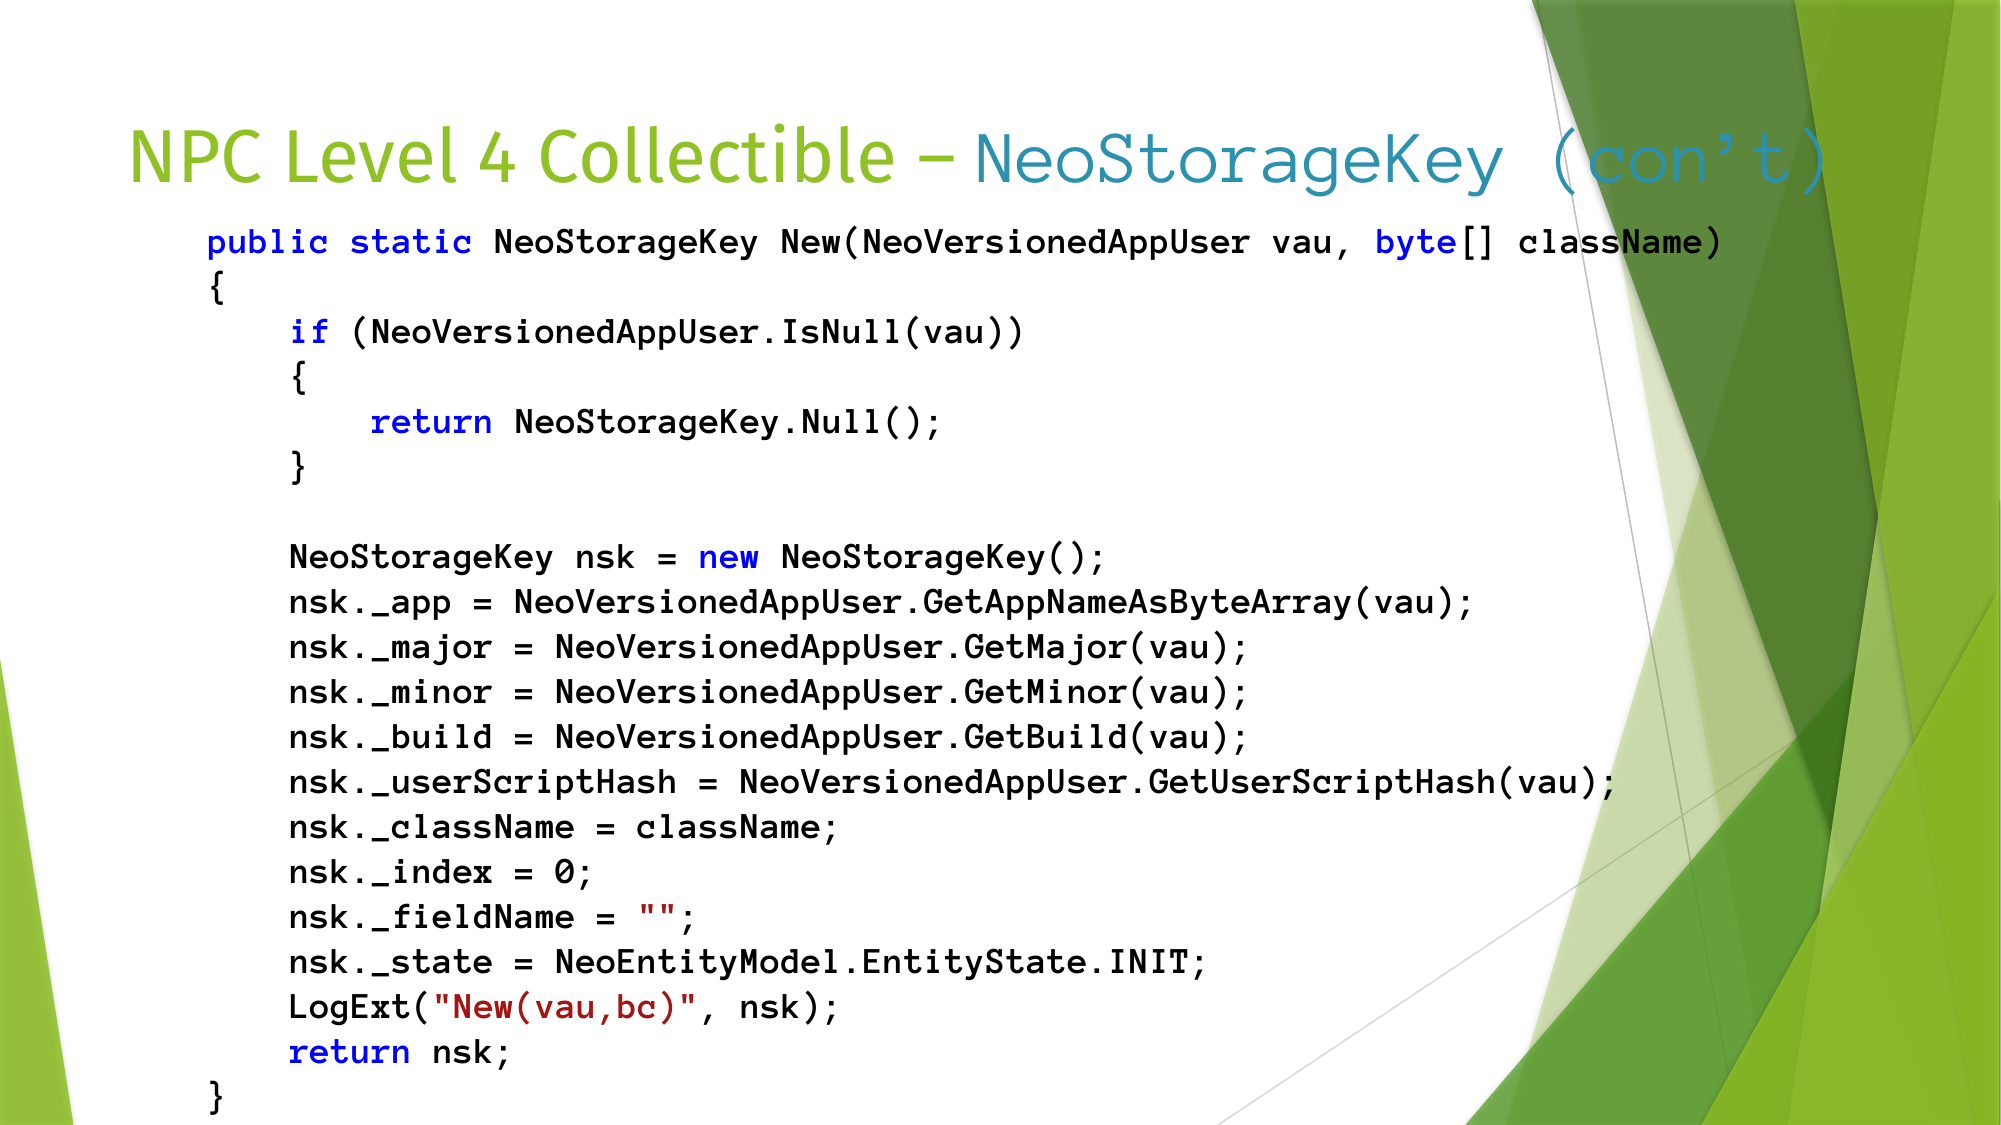

# NPC Level 4 Collectible – NeoStorageKey (con’t)
    public static NeoStorageKey New(NeoVersionedAppUser vau, byte[] className)
    {
        if (NeoVersionedAppUser.IsNull(vau))
        {
            return NeoStorageKey.Null();
        }

        NeoStorageKey nsk = new NeoStorageKey();
        nsk._app = NeoVersionedAppUser.GetAppNameAsByteArray(vau);
        nsk._major = NeoVersionedAppUser.GetMajor(vau);
        nsk._minor = NeoVersionedAppUser.GetMinor(vau);
        nsk._build = NeoVersionedAppUser.GetBuild(vau);
        nsk._userScriptHash = NeoVersionedAppUser.GetUserScriptHash(vau);
        nsk._className = className;
        nsk._index = 0;
        nsk._fieldName = "";
        nsk._state = NeoEntityModel.EntityState.INIT;
        LogExt("New(vau,bc)", nsk);
        return nsk;
    }